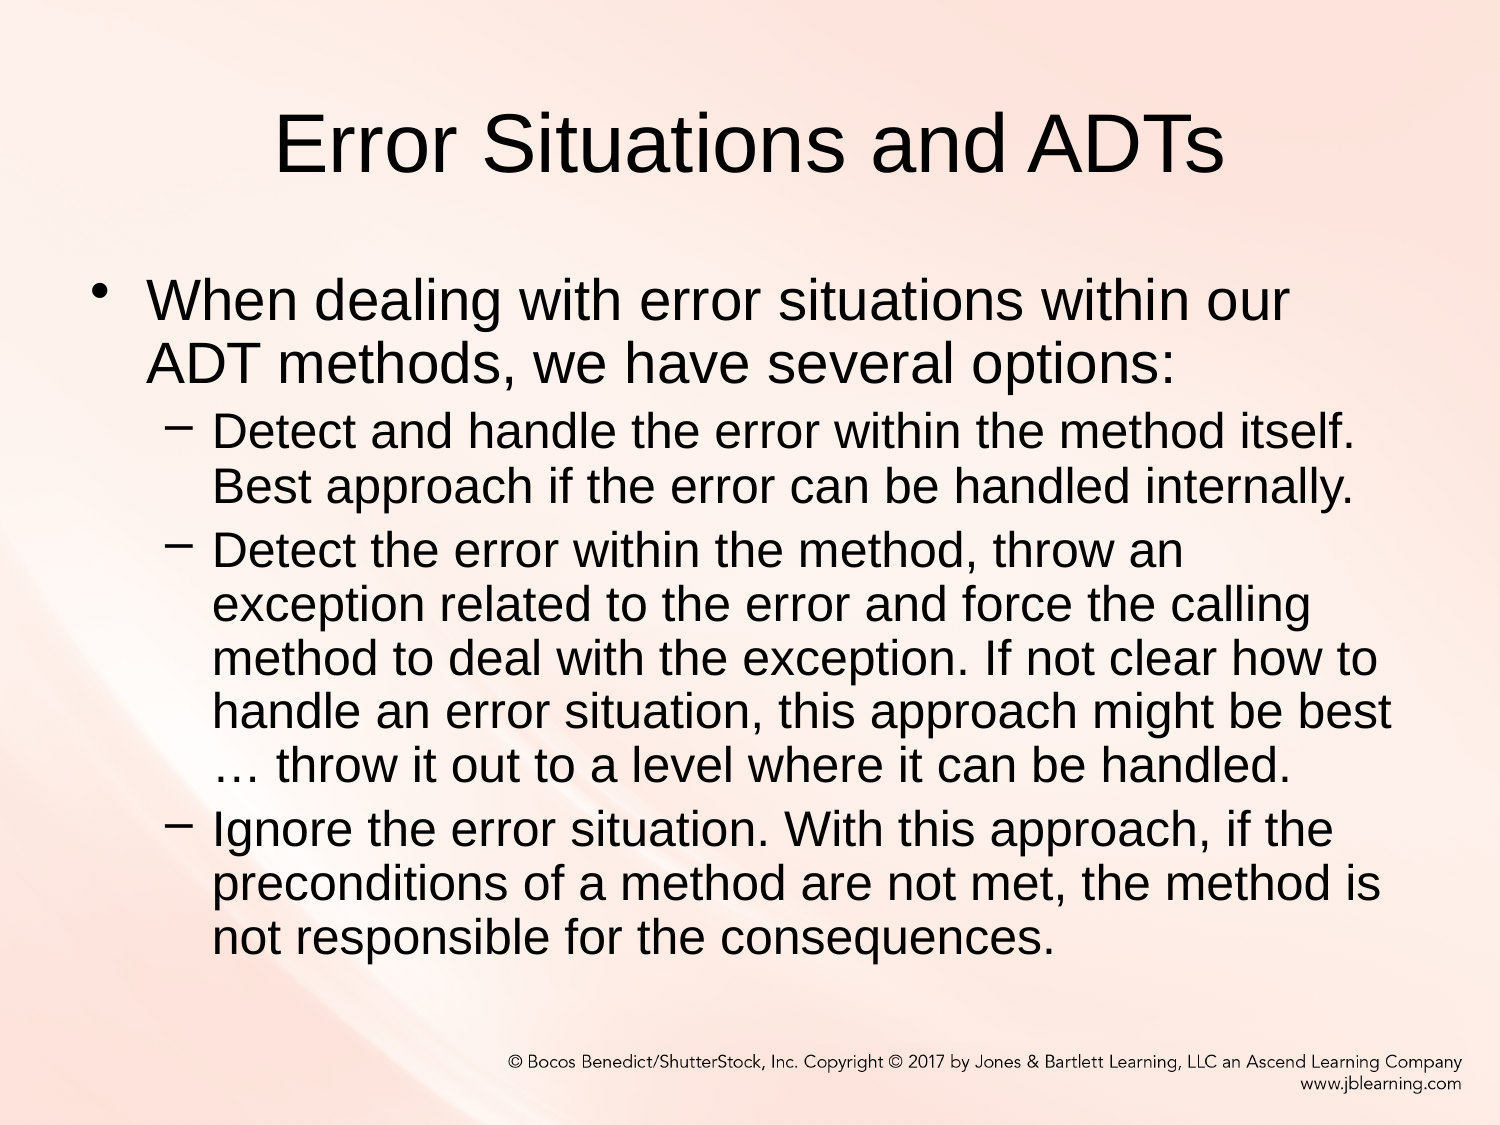

# Error Situations and ADTs
When dealing with error situations within our ADT methods, we have several options:
Detect and handle the error within the method itself. Best approach if the error can be handled internally.
Detect the error within the method, throw an exception related to the error and force the calling method to deal with the exception. If not clear how to handle an error situation, this approach might be best … throw it out to a level where it can be handled.
Ignore the error situation. With this approach, if the preconditions of a method are not met, the method is not responsible for the consequences.